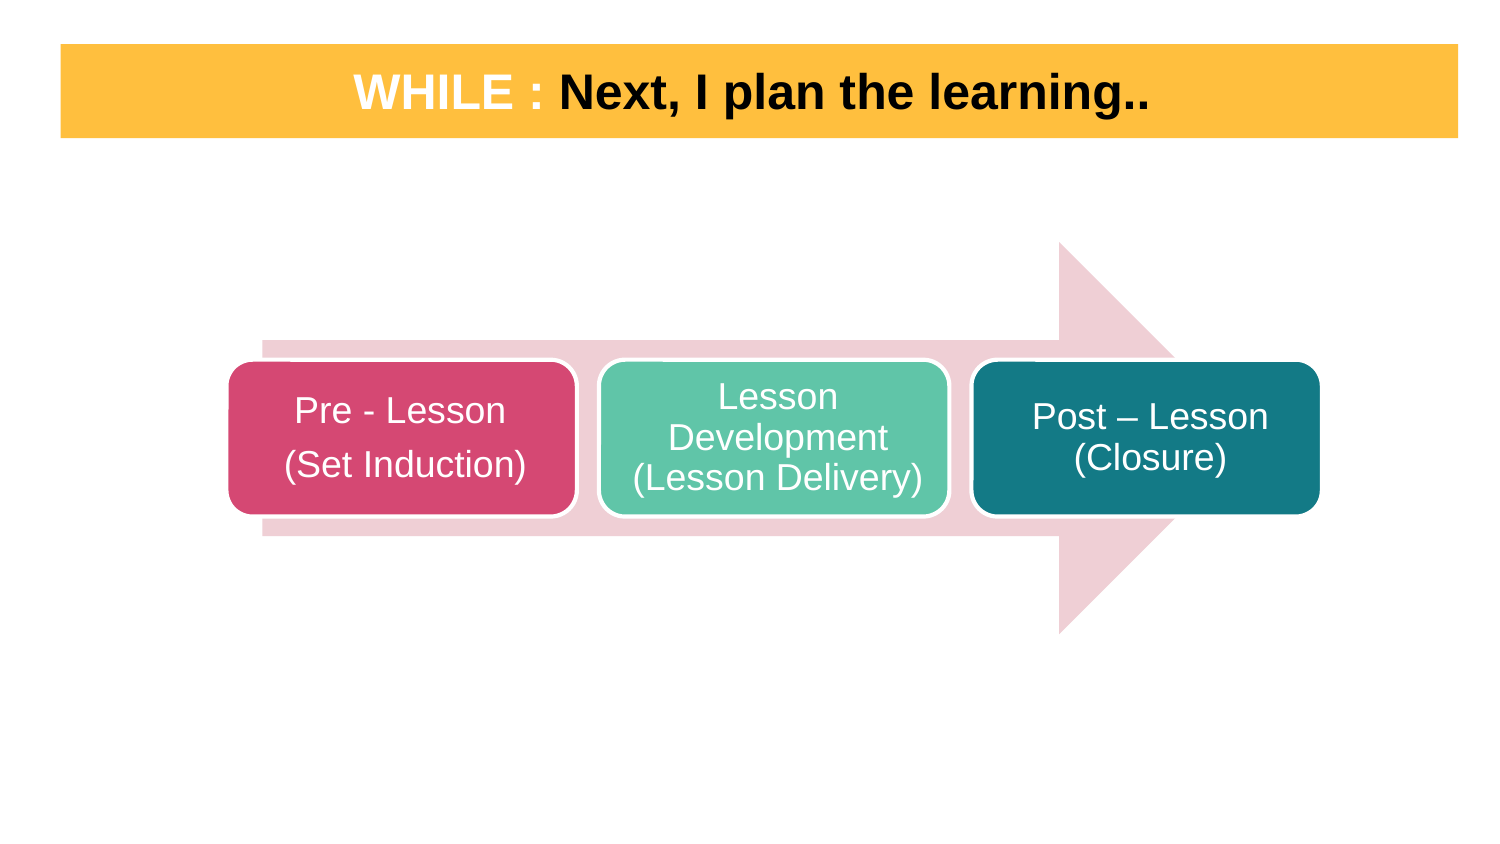

# WHILE : Next, I plan the learning..
Pre - Lesson
(Set Induction)
Lesson Development (Lesson Delivery)
Post – Lesson (Closure)